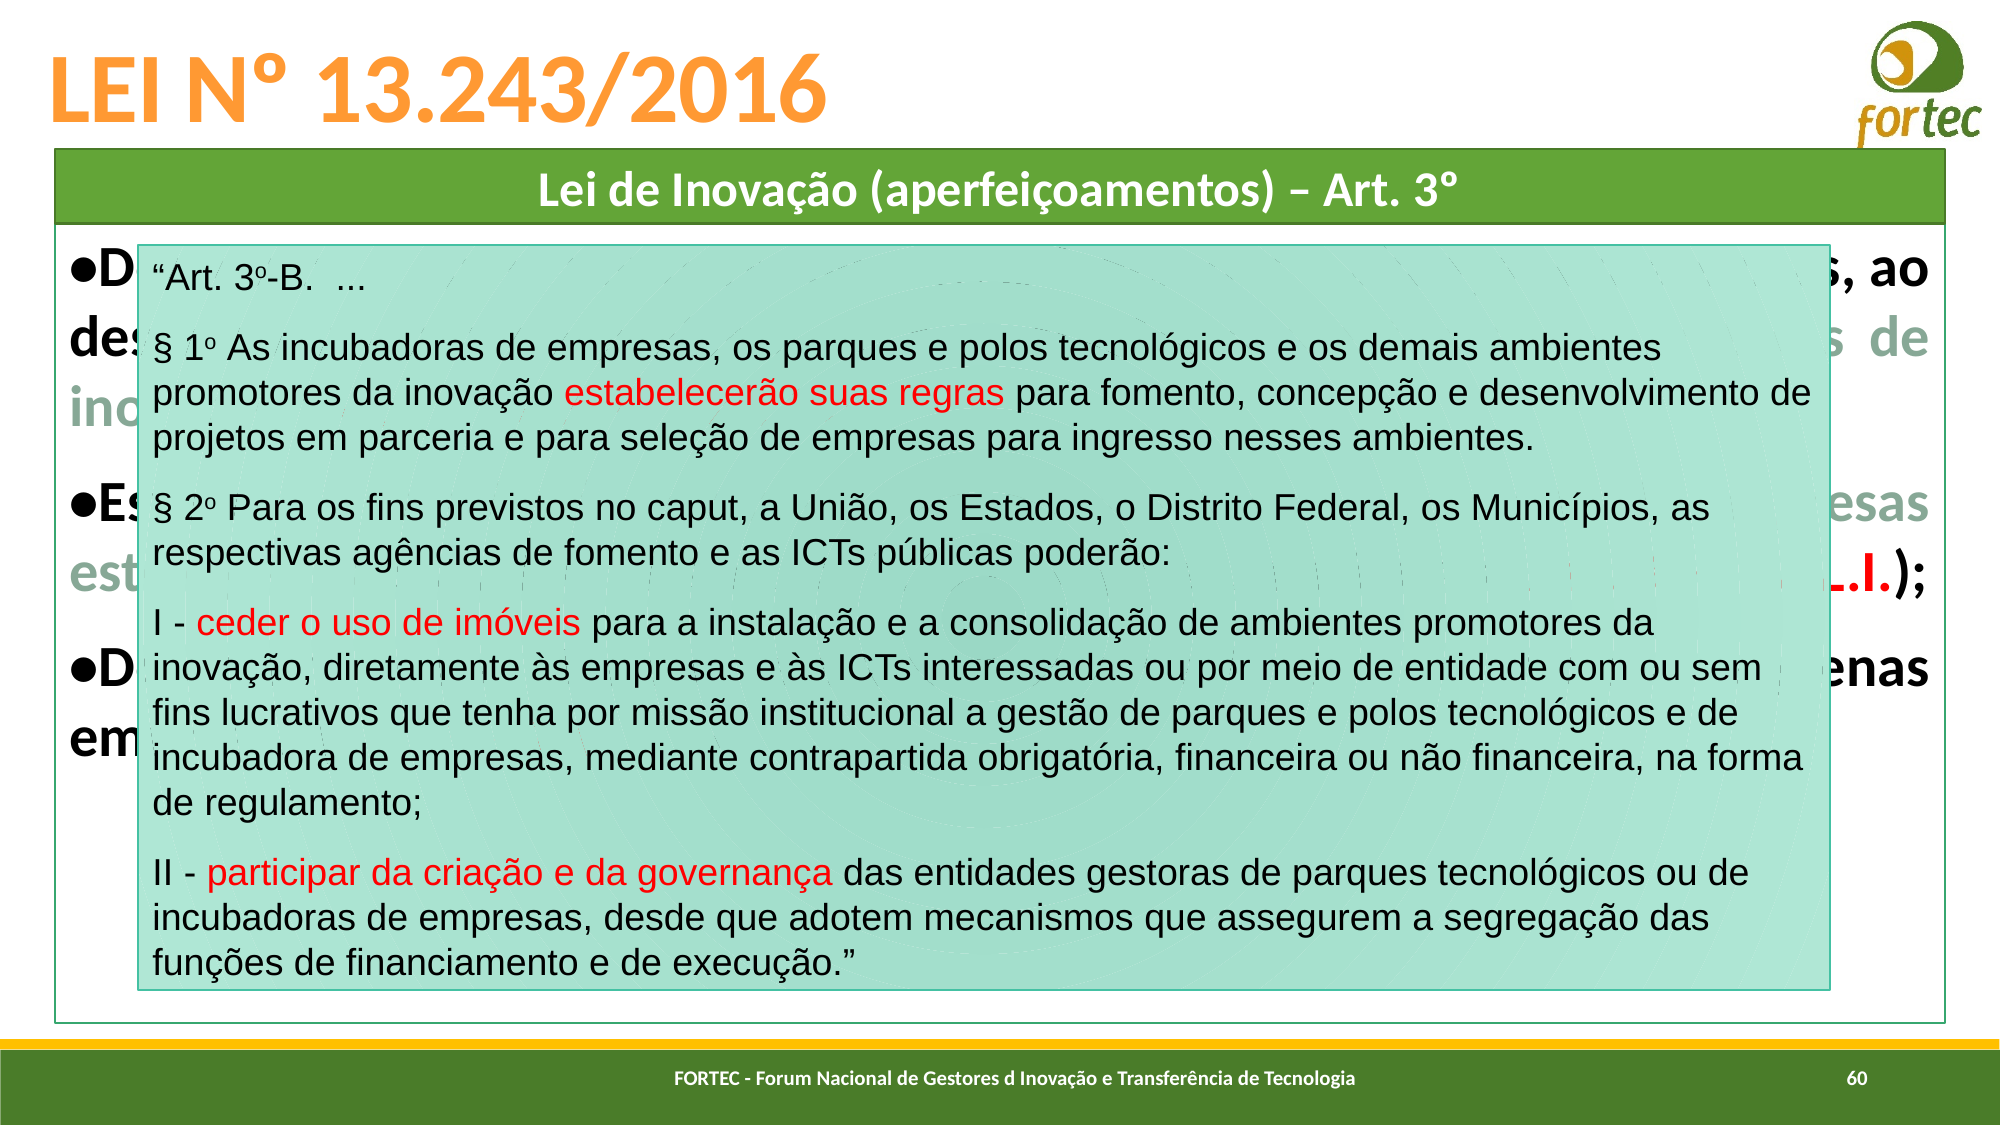

# LEI Nº 13.243/2016
Lei de Inovação (aperfeiçoamentos) – Art. 3º
•Determina o apoio por parte dos entes federados a alianças estratégicas, ao desenvolvimento de projetos de cooperação, a ambientes promotores de inovação (Arts. 3º e 3º-B da L.I.);
•Estimula a atração de centros de pesquisa e desenvolvimento de empresas estrangeiras e sua interação com ICTs e empresas nacionais (Art. 3º-C da L.I.);
•Determina a manutenção de programas específicos para micro e pequenas empresas (Art. 3º-D da L.I.);

“Art. 3o-B.  ...
§ 1o As incubadoras de empresas, os parques e polos tecnológicos e os demais ambientes promotores da inovação estabelecerão suas regras para fomento, concepção e desenvolvimento de projetos em parceria e para seleção de empresas para ingresso nesses ambientes.
§ 2o Para os fins previstos no caput, a União, os Estados, o Distrito Federal, os Municípios, as respectivas agências de fomento e as ICTs públicas poderão:
I - ceder o uso de imóveis para a instalação e a consolidação de ambientes promotores da inovação, diretamente às empresas e às ICTs interessadas ou por meio de entidade com ou sem fins lucrativos que tenha por missão institucional a gestão de parques e polos tecnológicos e de incubadora de empresas, mediante contrapartida obrigatória, financeira ou não financeira, na forma de regulamento;
II - participar da criação e da governança das entidades gestoras de parques tecnológicos ou de incubadoras de empresas, desde que adotem mecanismos que assegurem a segregação das funções de financiamento e de execução.”
FORTEC - Forum Nacional de Gestores d Inovação e Transferência de Tecnologia
60